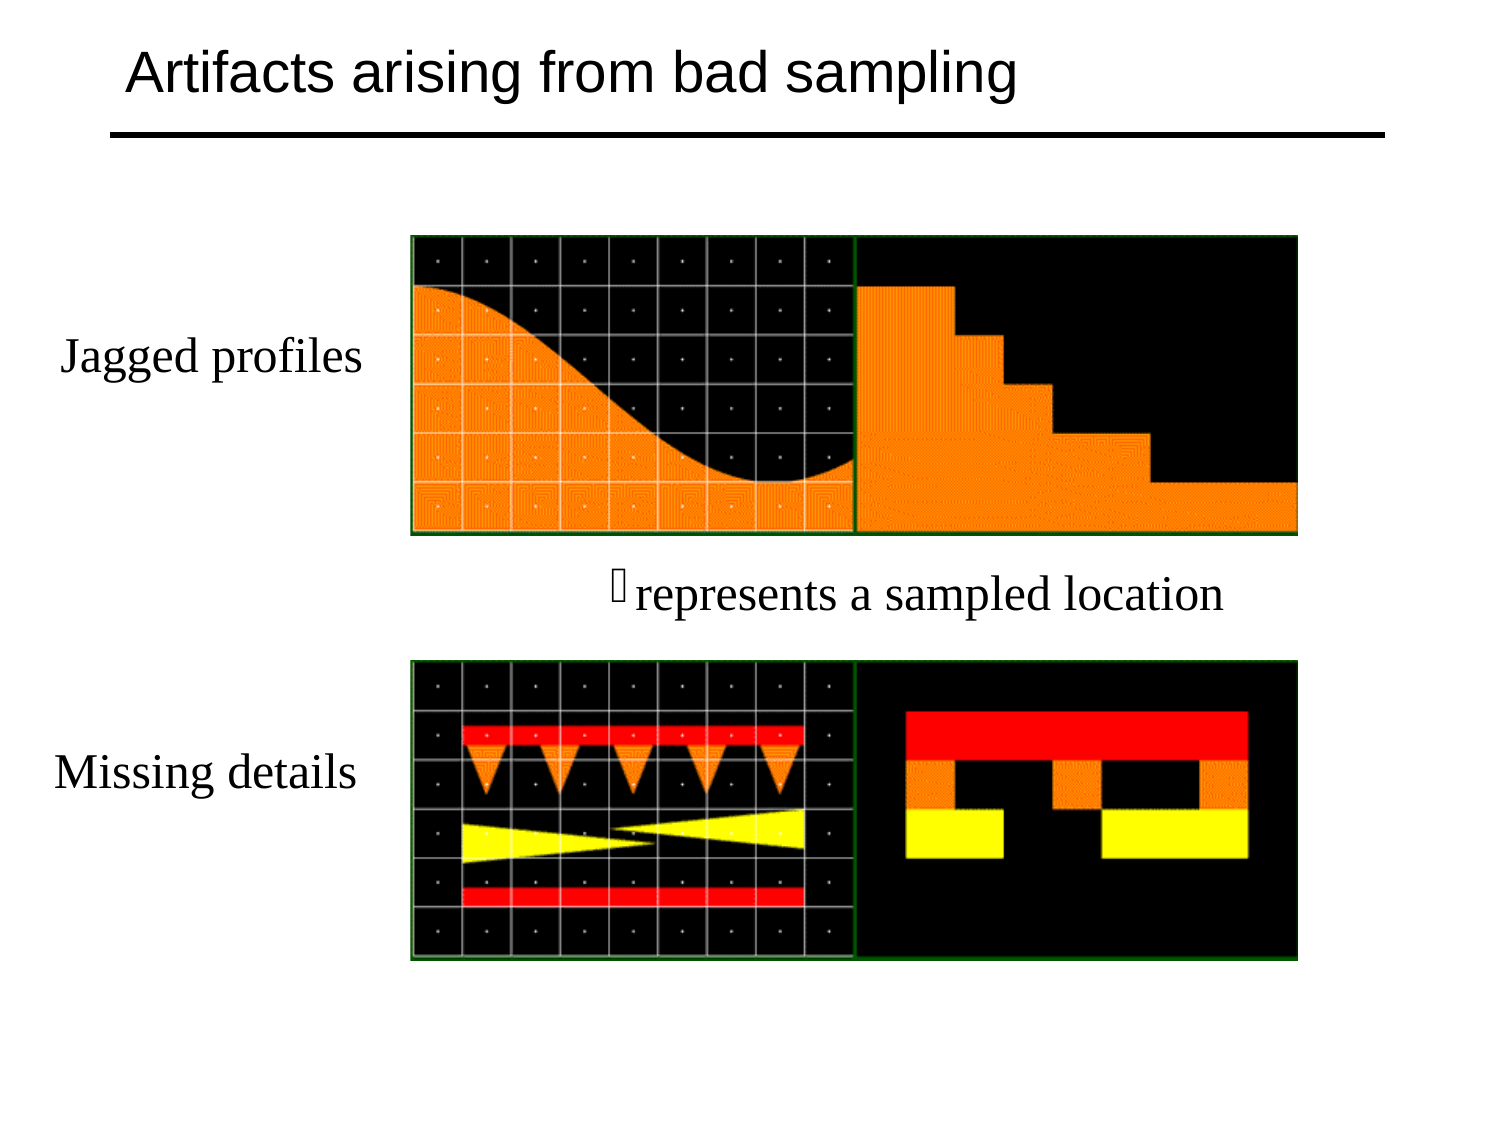

# Artifacts arising from bad sampling

Jagged profiles
represents a sampled location

Missing details